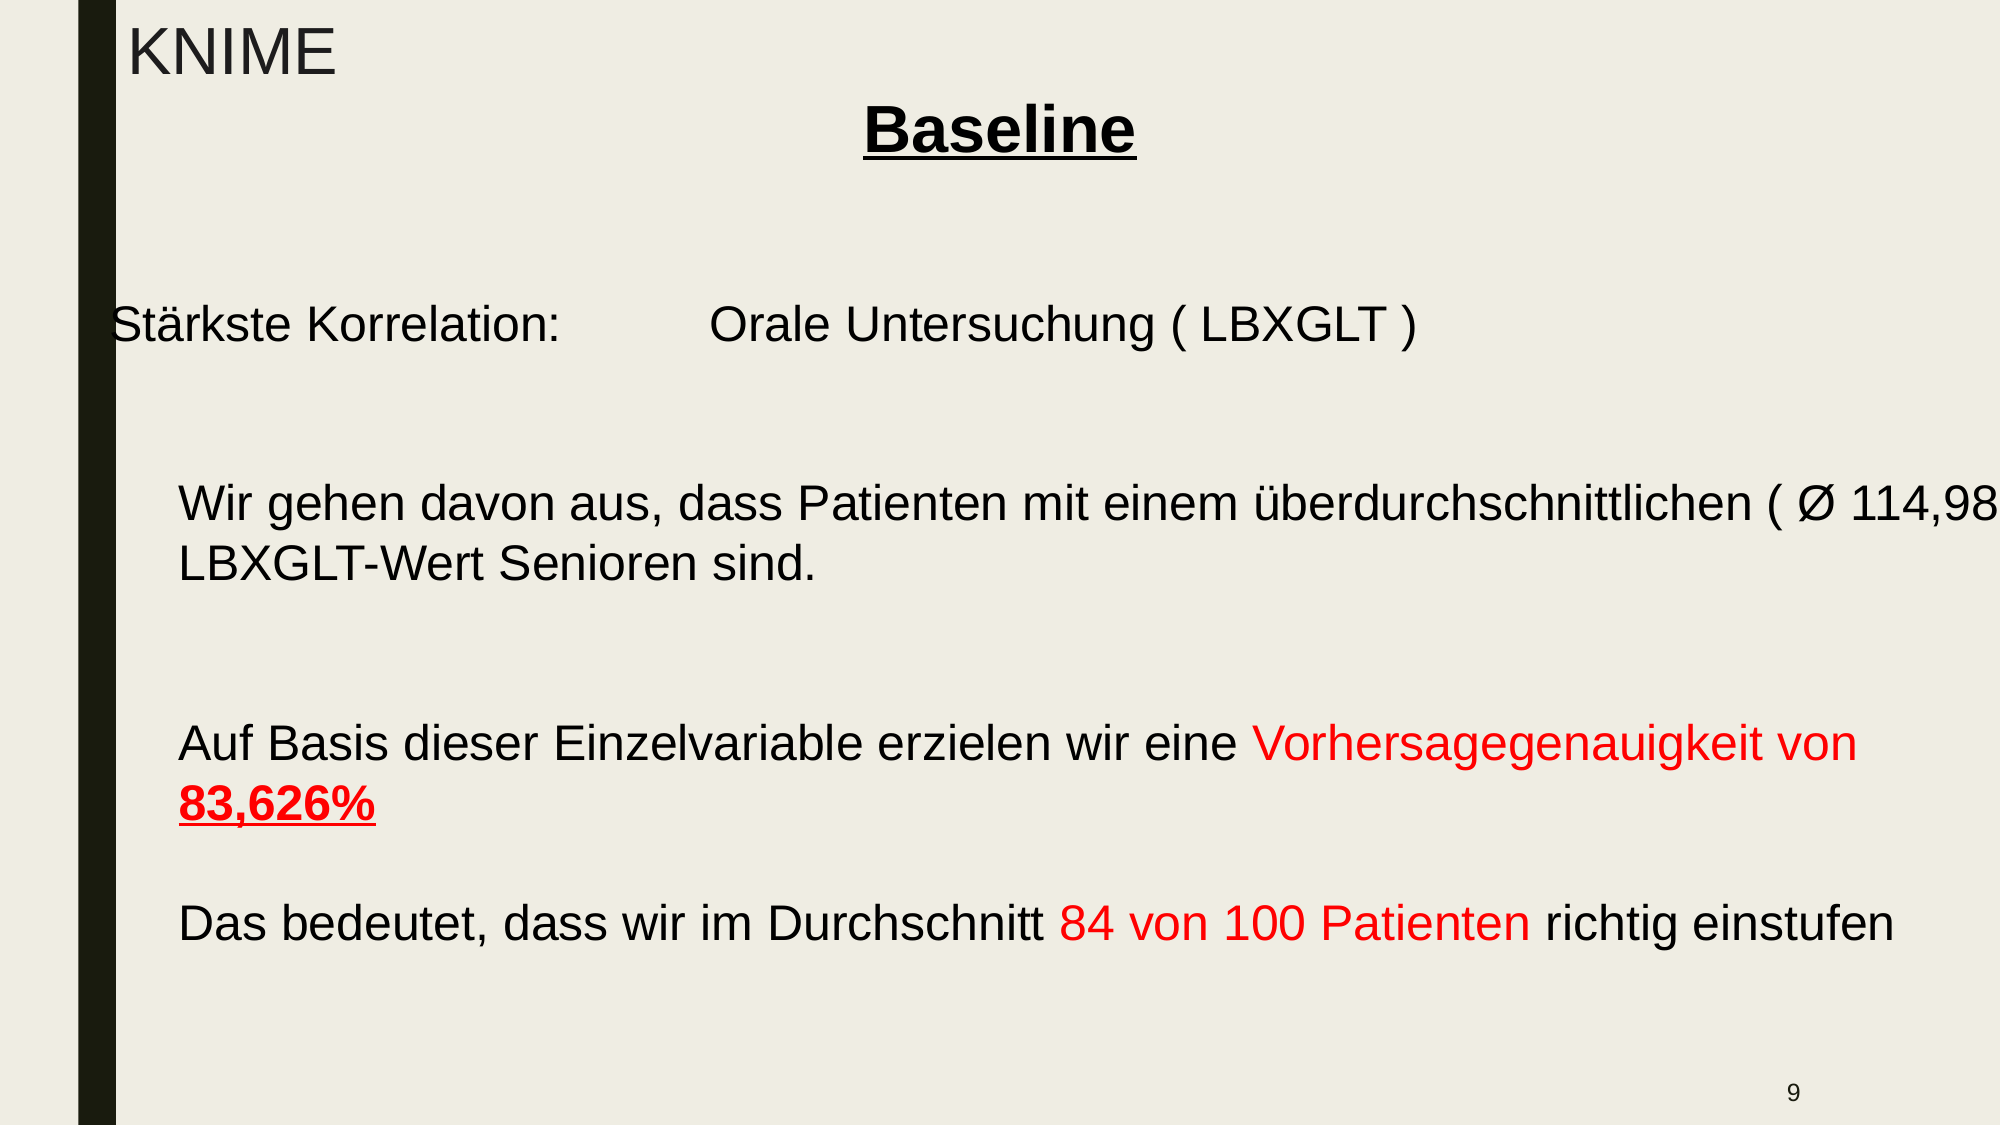

# KNIME
Baseline
Stärkste Korrelation: 	Orale Untersuchung ( LBXGLT )
Wir gehen davon aus, dass Patienten mit einem überdurchschnittlichen ( Ø 114,98 )
LBXGLT-Wert Senioren sind.

Auf Basis dieser Einzelvariable erzielen wir eine Vorhersagegenauigkeit von
83,626%

Das bedeutet, dass wir im Durchschnitt 84 von 100 Patienten richtig einstufen
9